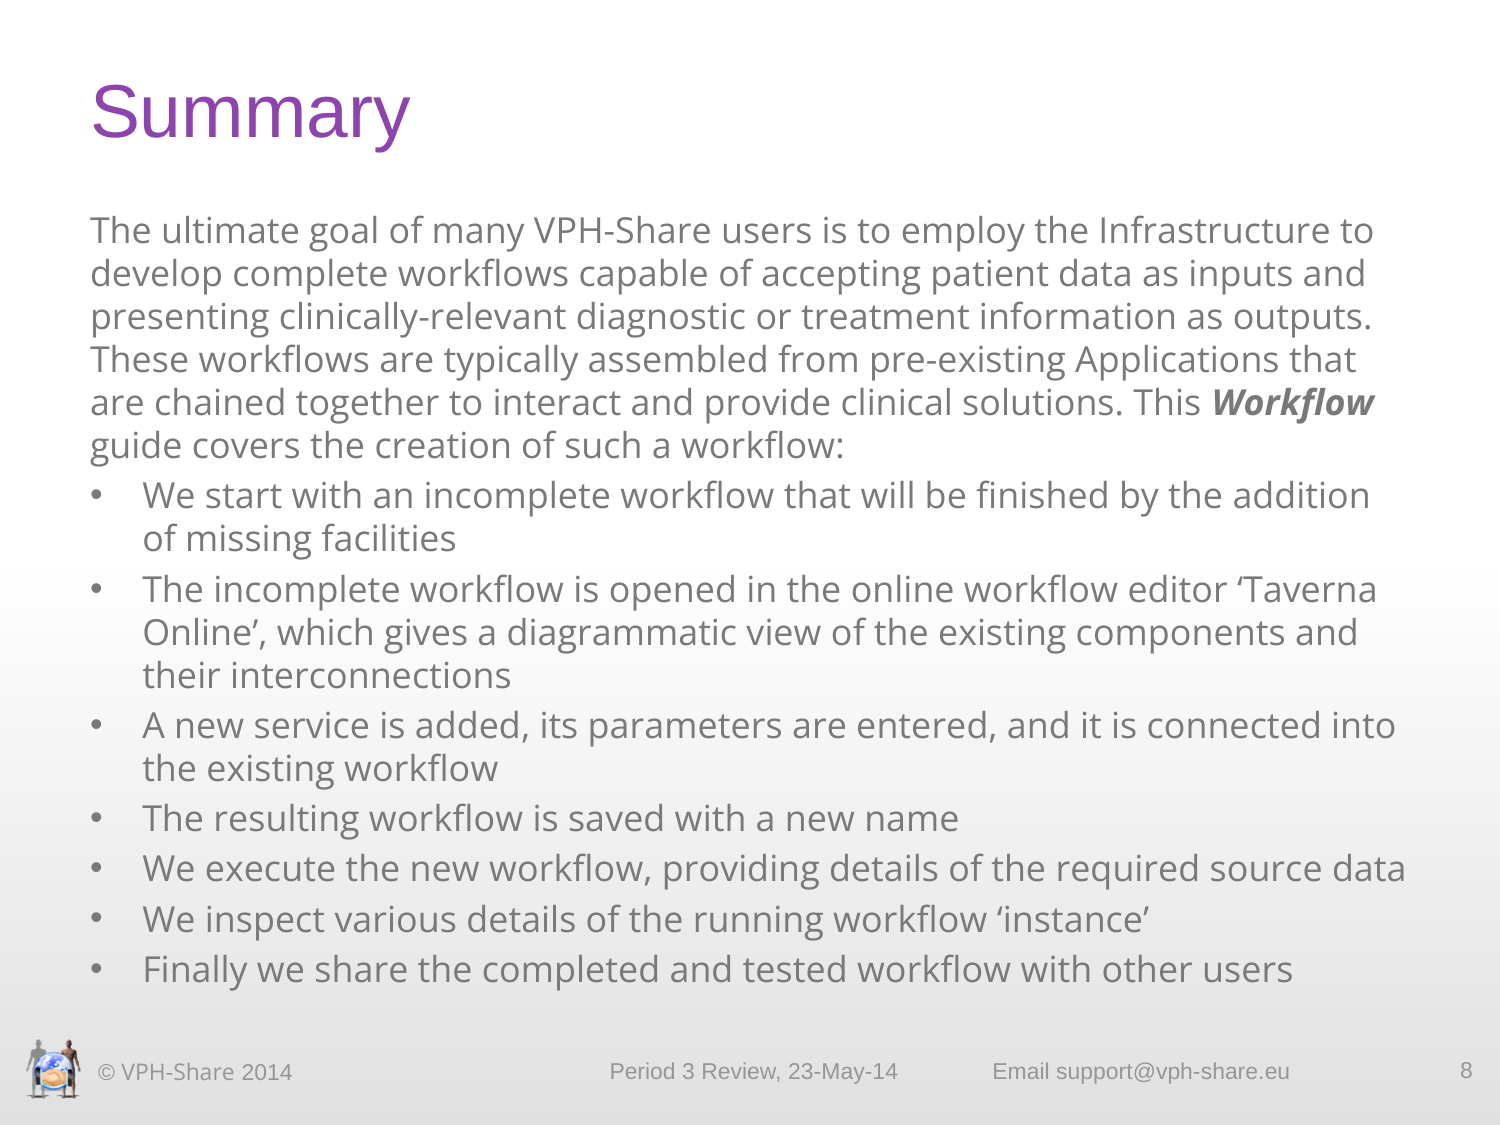

# Summary
The ultimate goal of many VPH-Share users is to employ the Infrastructure to develop complete workflows capable of accepting patient data as inputs and presenting clinically-relevant diagnostic or treatment information as outputs. These workflows are typically assembled from pre-existing Applications that are chained together to interact and provide clinical solutions. This Workflow guide covers the creation of such a workflow:
We start with an incomplete workflow that will be finished by the addition of missing facilities
The incomplete workflow is opened in the online workflow editor ‘Taverna Online’, which gives a diagrammatic view of the existing components and their interconnections
A new service is added, its parameters are entered, and it is connected into the existing workflow
The resulting workflow is saved with a new name
We execute the new workflow, providing details of the required source data
We inspect various details of the running workflow ‘instance’
Finally we share the completed and tested workflow with other users